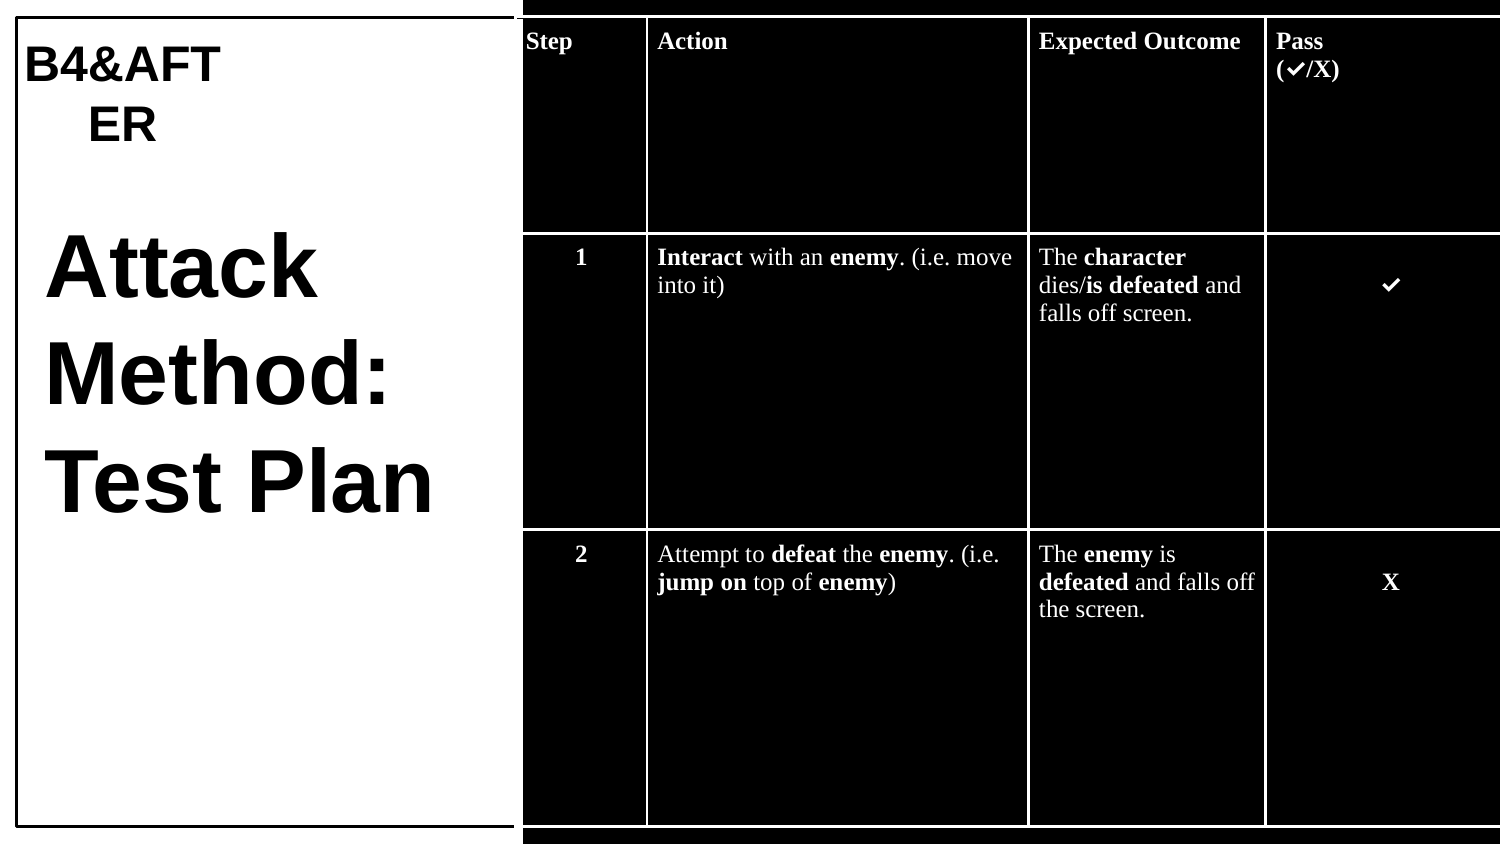

B4&AFTER
| Step | Action | Expected Outcome | Pass (✓/X) |
| --- | --- | --- | --- |
| 1 | Interact with an enemy. (i.e. move into it) | The character dies/is defeated and falls off screen. | ✓ |
| 2 | Attempt to defeat the enemy. (i.e. jump on top of enemy) | The enemy is defeated and falls off the screen. | X |
Attack Method: Test Plan